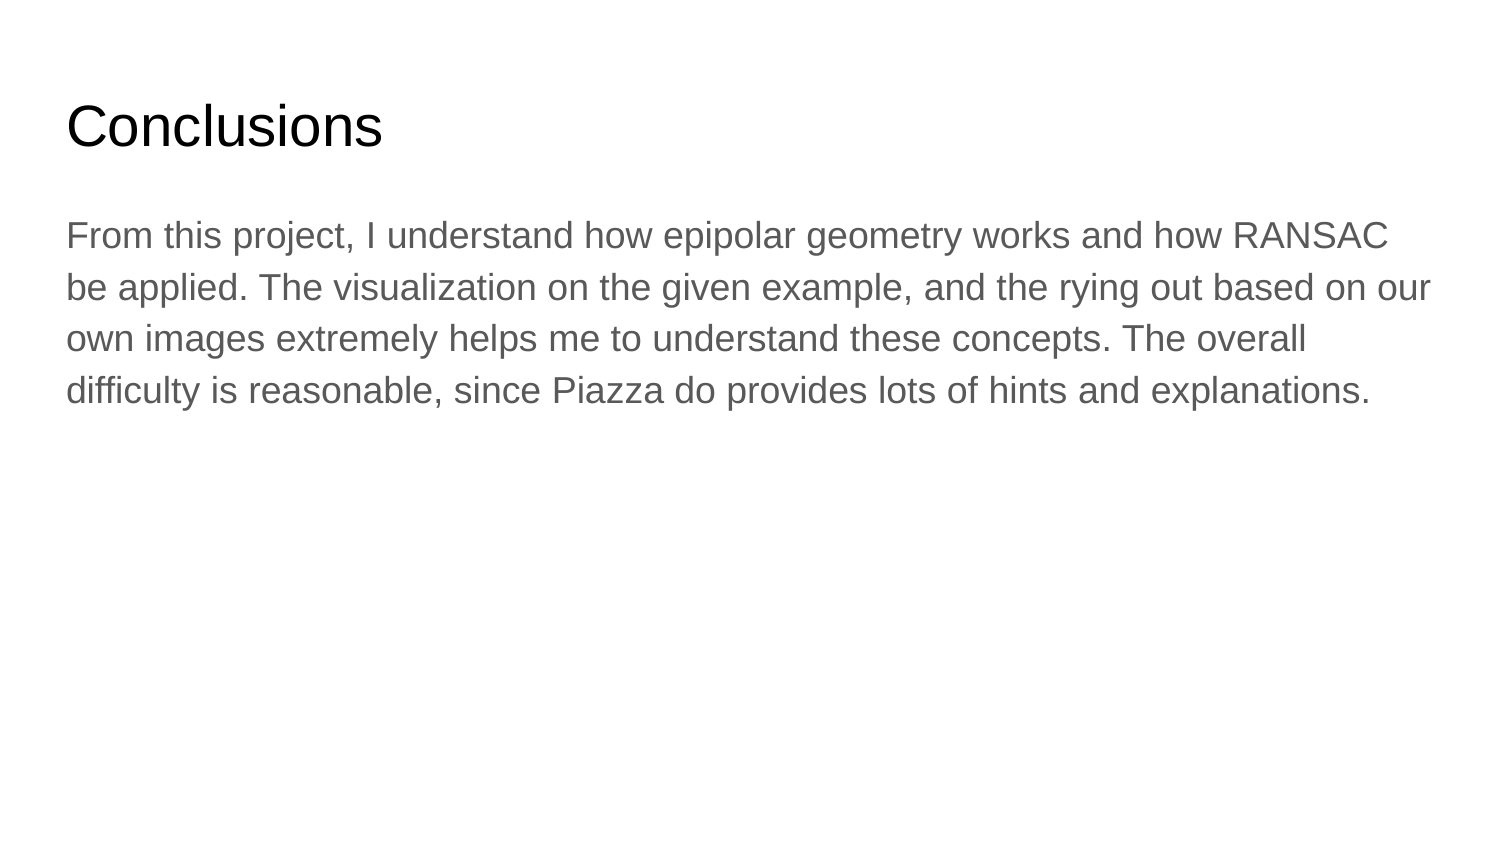

# Conclusions
From this project, I understand how epipolar geometry works and how RANSAC be applied. The visualization on the given example, and the rying out based on our own images extremely helps me to understand these concepts. The overall difficulty is reasonable, since Piazza do provides lots of hints and explanations.